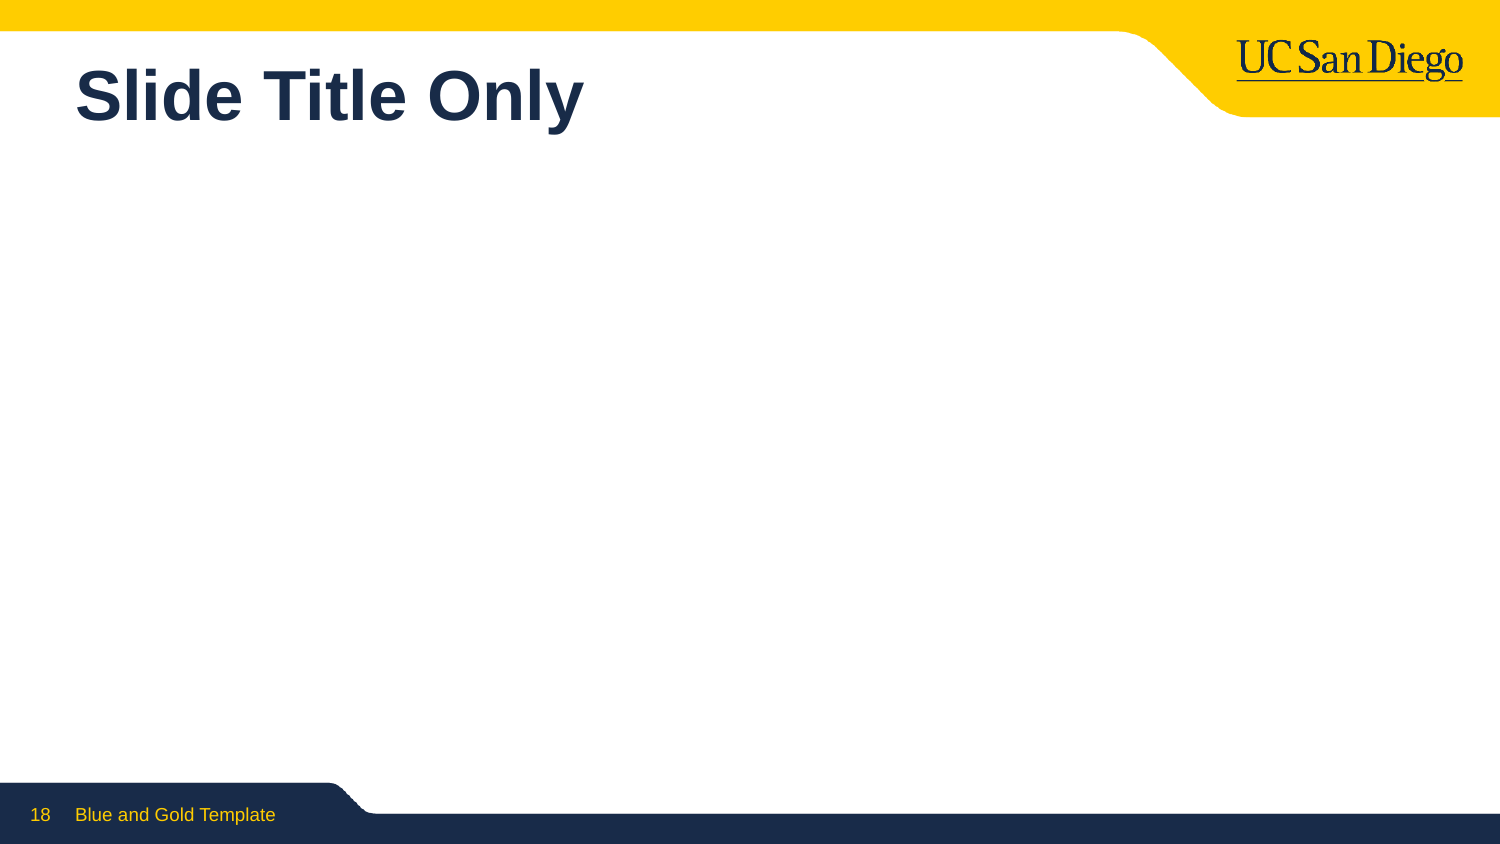

# Slide Title Only
18
Blue and Gold Template